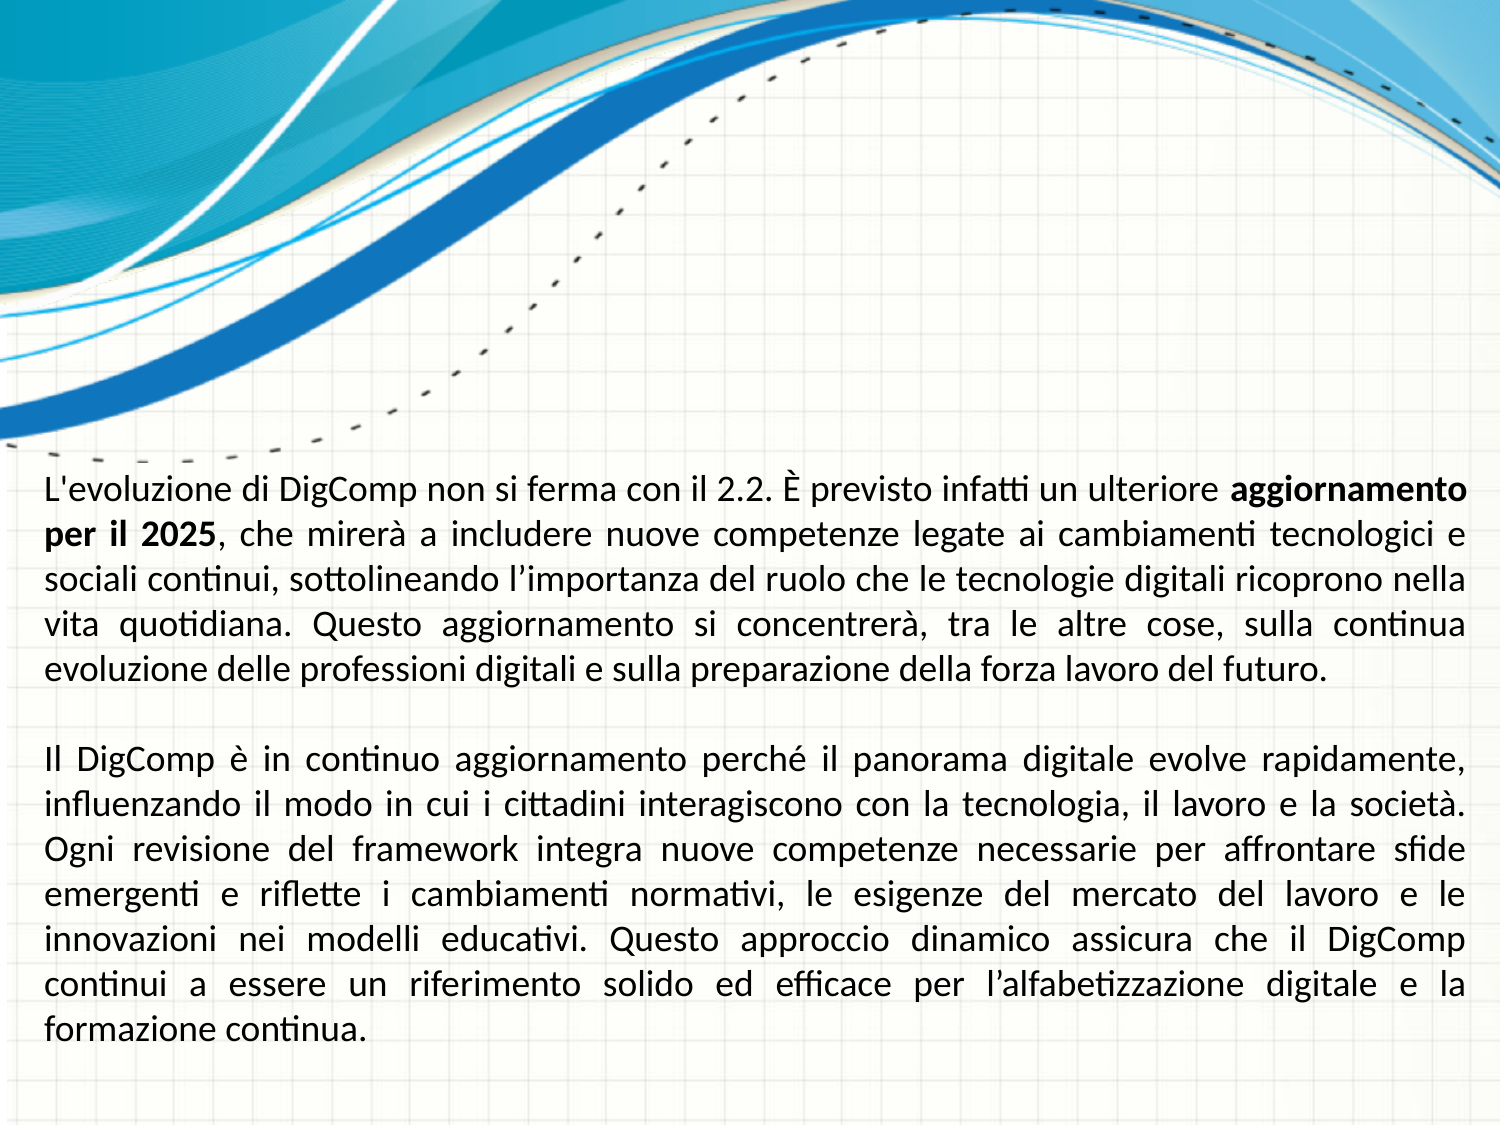

L'evoluzione di DigComp non si ferma con il 2.2. È previsto infatti un ulteriore aggiornamento per il 2025, che mirerà a includere nuove competenze legate ai cambiamenti tecnologici e sociali continui, sottolineando l’importanza del ruolo che le tecnologie digitali ricoprono nella vita quotidiana. Questo aggiornamento si concentrerà, tra le altre cose, sulla continua evoluzione delle professioni digitali e sulla preparazione della forza lavoro del futuro.

Il DigComp è in continuo aggiornamento perché il panorama digitale evolve rapidamente, influenzando il modo in cui i cittadini interagiscono con la tecnologia, il lavoro e la società. Ogni revisione del framework integra nuove competenze necessarie per affrontare sfide emergenti e riflette i cambiamenti normativi, le esigenze del mercato del lavoro e le innovazioni nei modelli educativi. Questo approccio dinamico assicura che il DigComp continui a essere un riferimento solido ed efficace per l’alfabetizzazione digitale e la formazione continua.